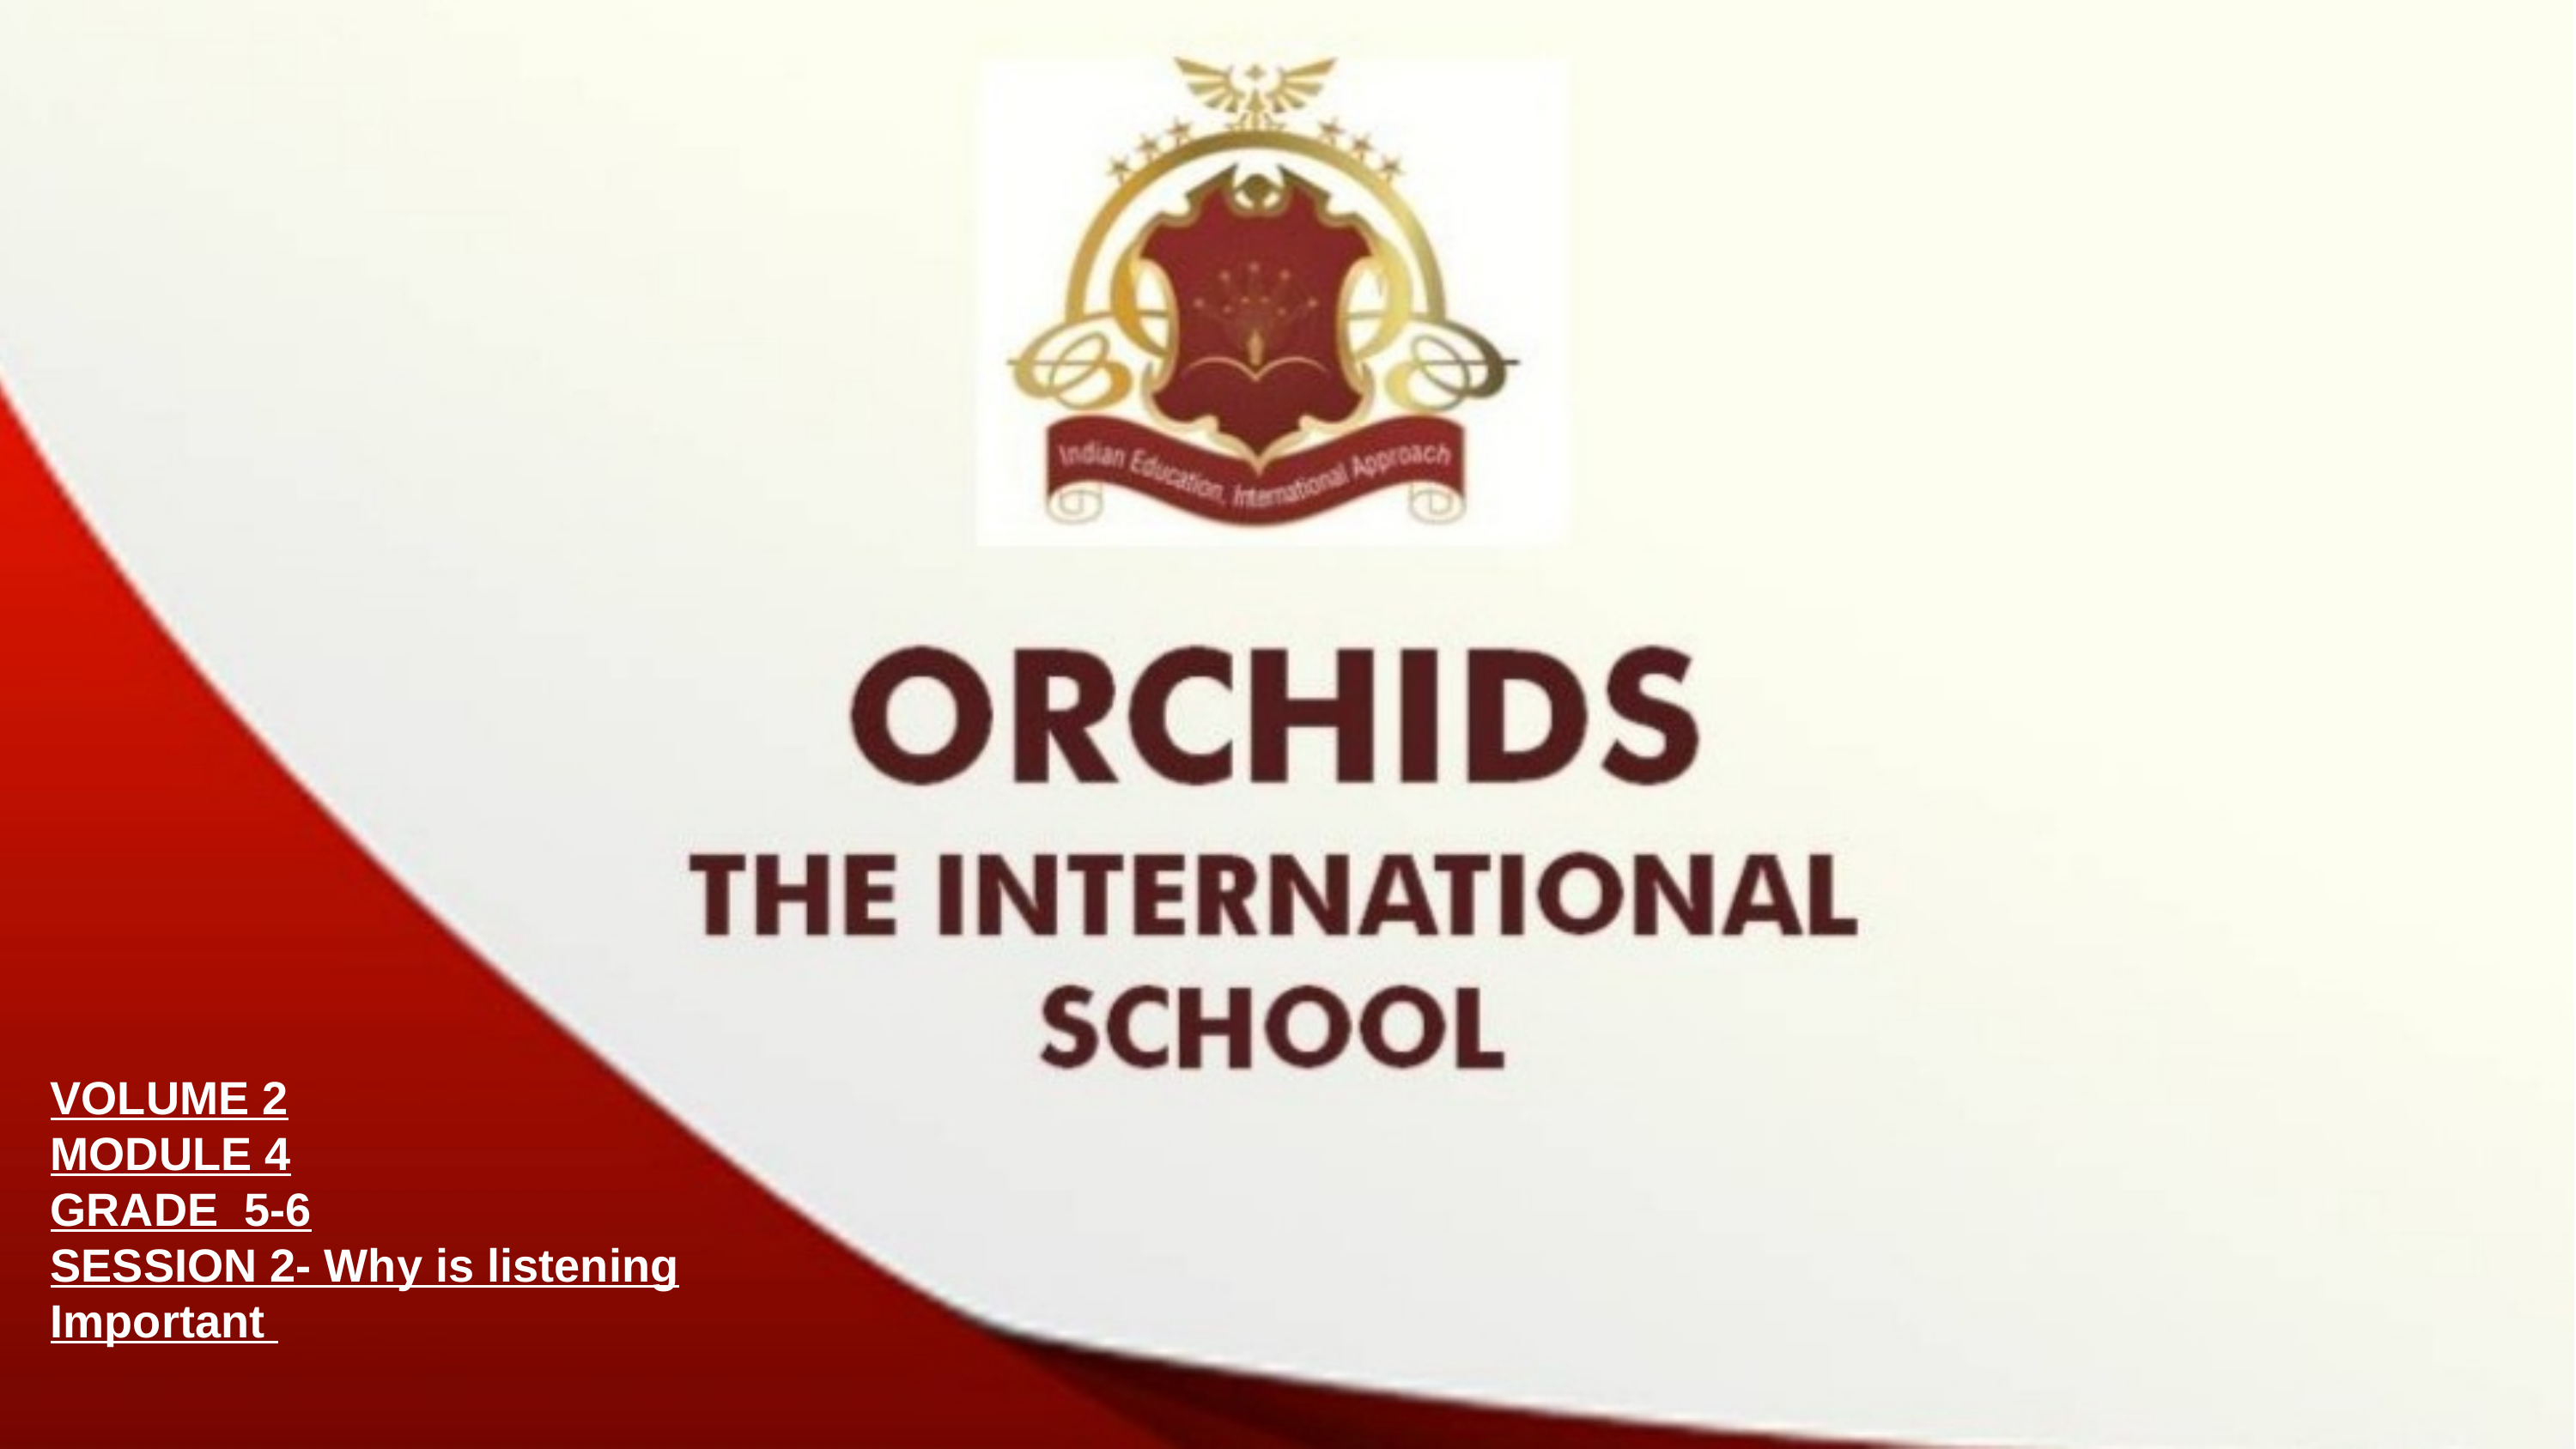

VOLUME 2
MODULE 4
GRADE  5-6
SESSION 2- Why is listening Important